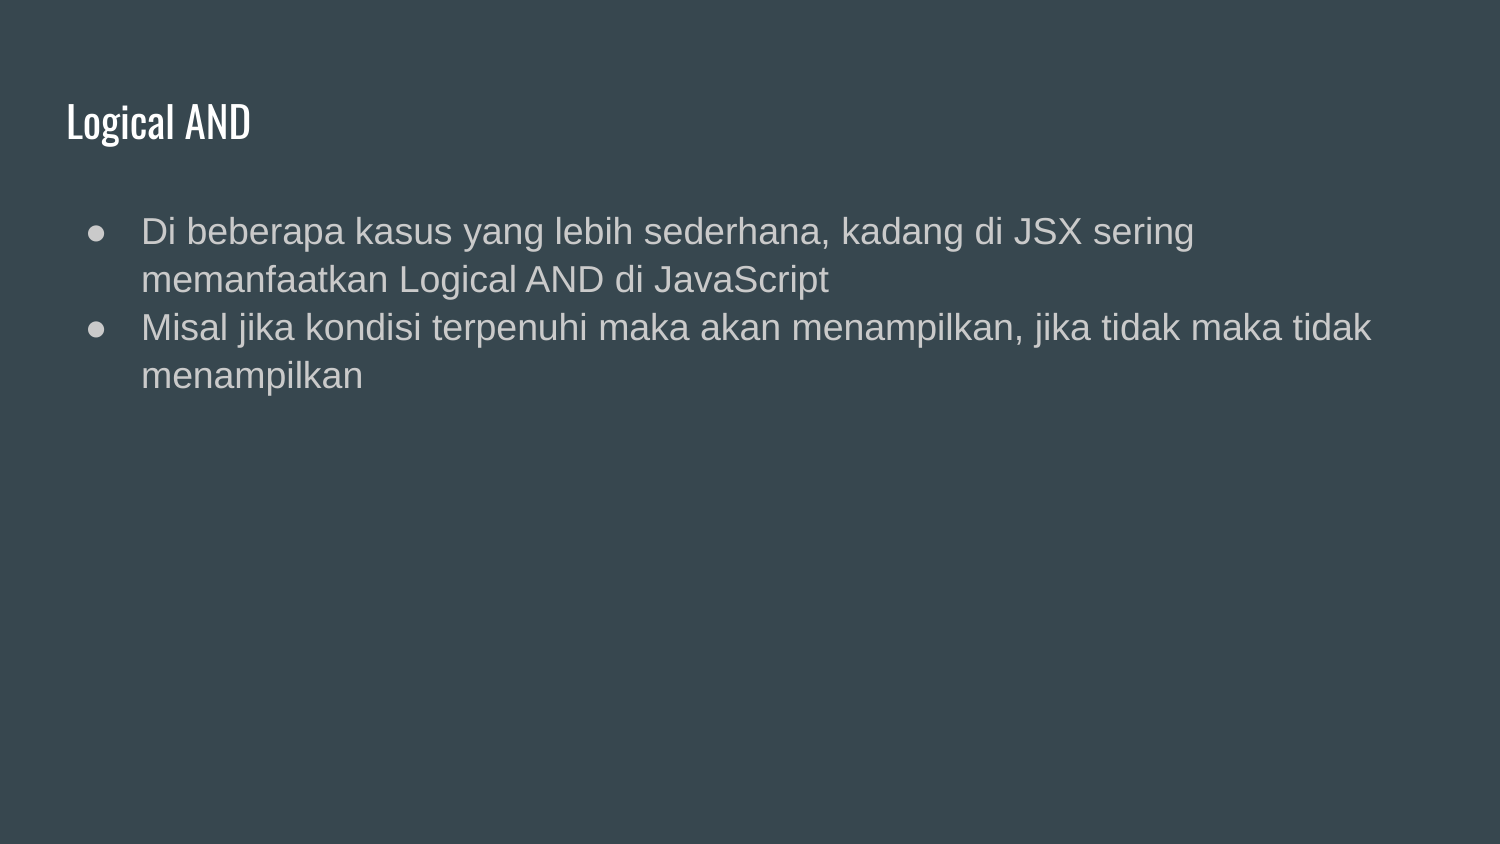

# Logical AND
Di beberapa kasus yang lebih sederhana, kadang di JSX sering memanfaatkan Logical AND di JavaScript
Misal jika kondisi terpenuhi maka akan menampilkan, jika tidak maka tidak menampilkan